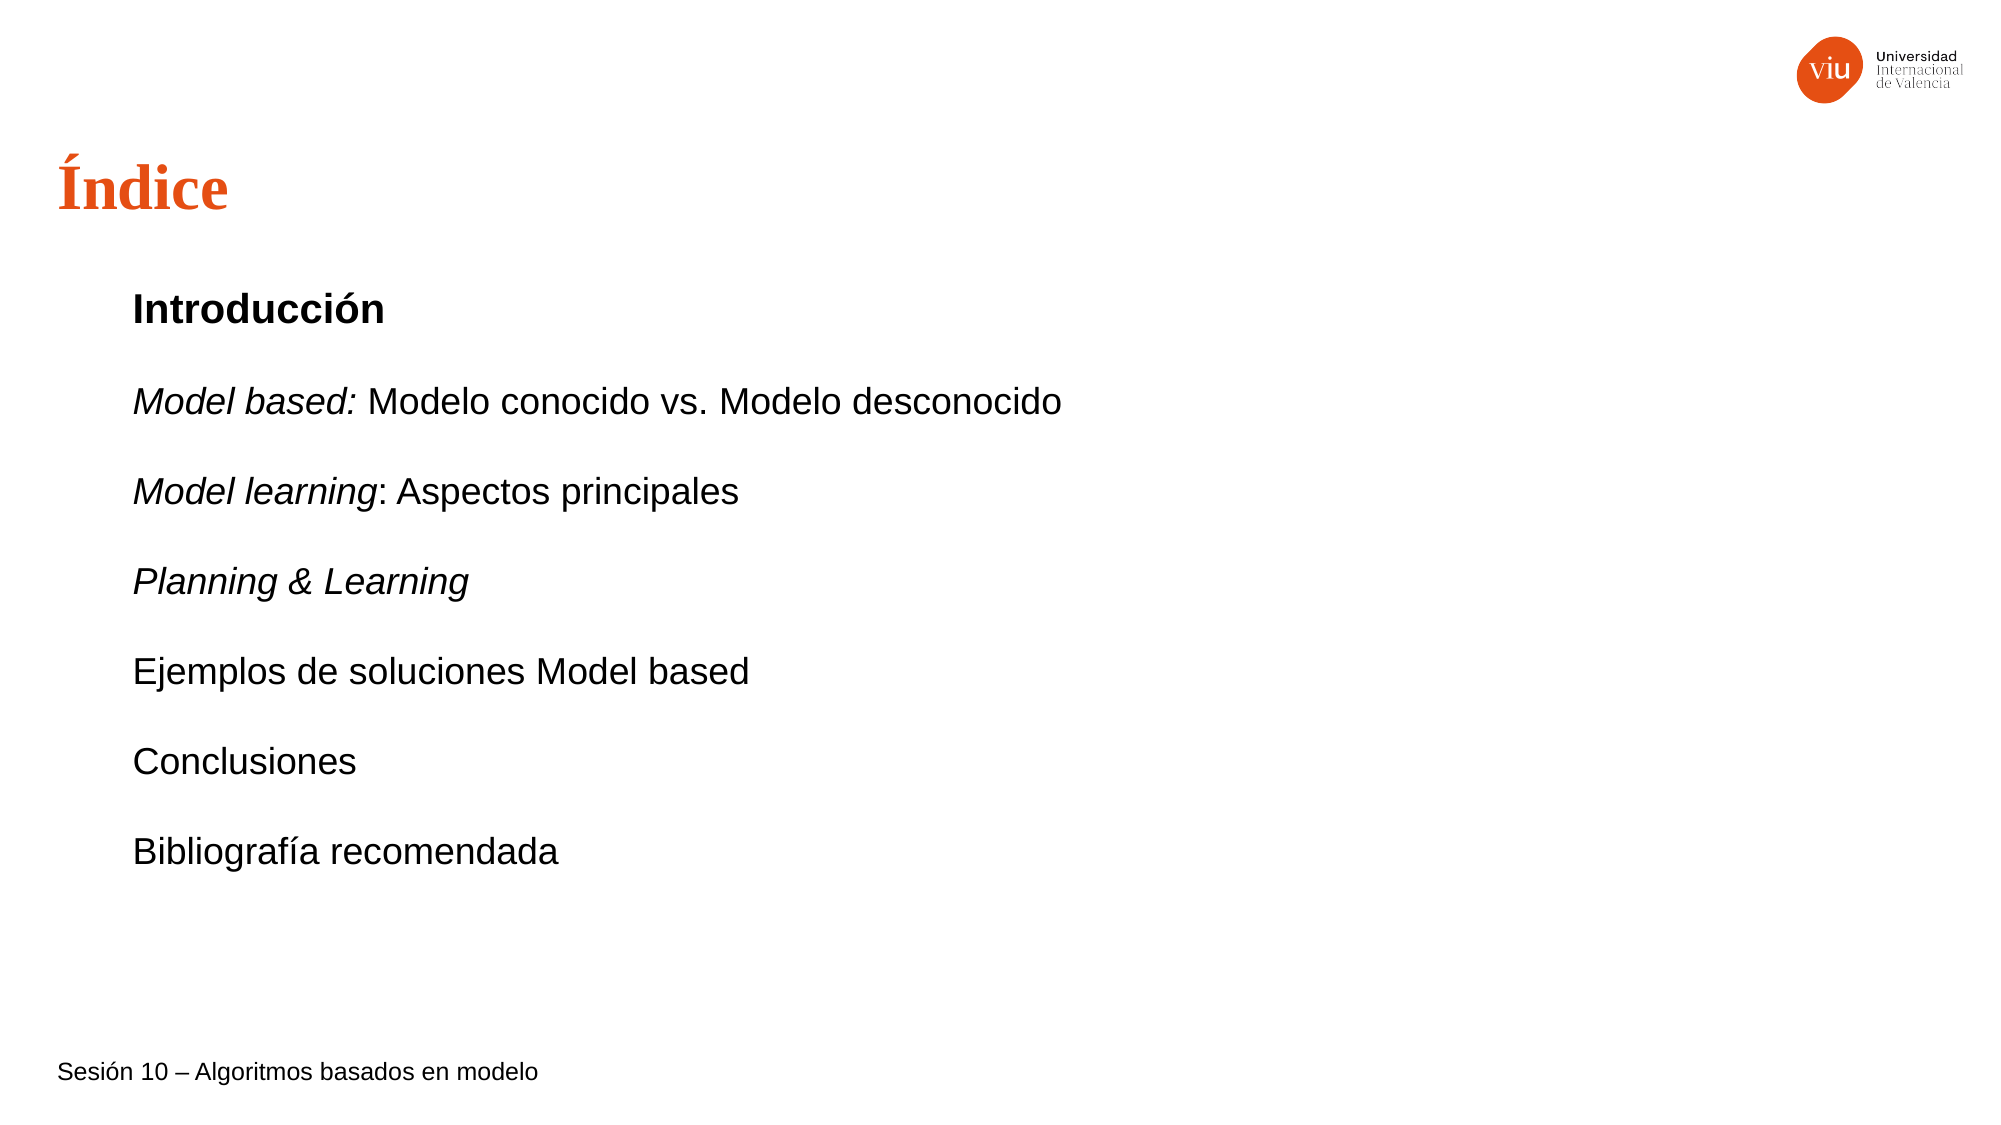

Índice
Introducción

Model based: Modelo conocido vs. Modelo desconocido

Model learning: Aspectos principales

Planning & Learning

Ejemplos de soluciones Model based

Conclusiones

Bibliografía recomendada
Sesión 10 – Algoritmos basados en modelo